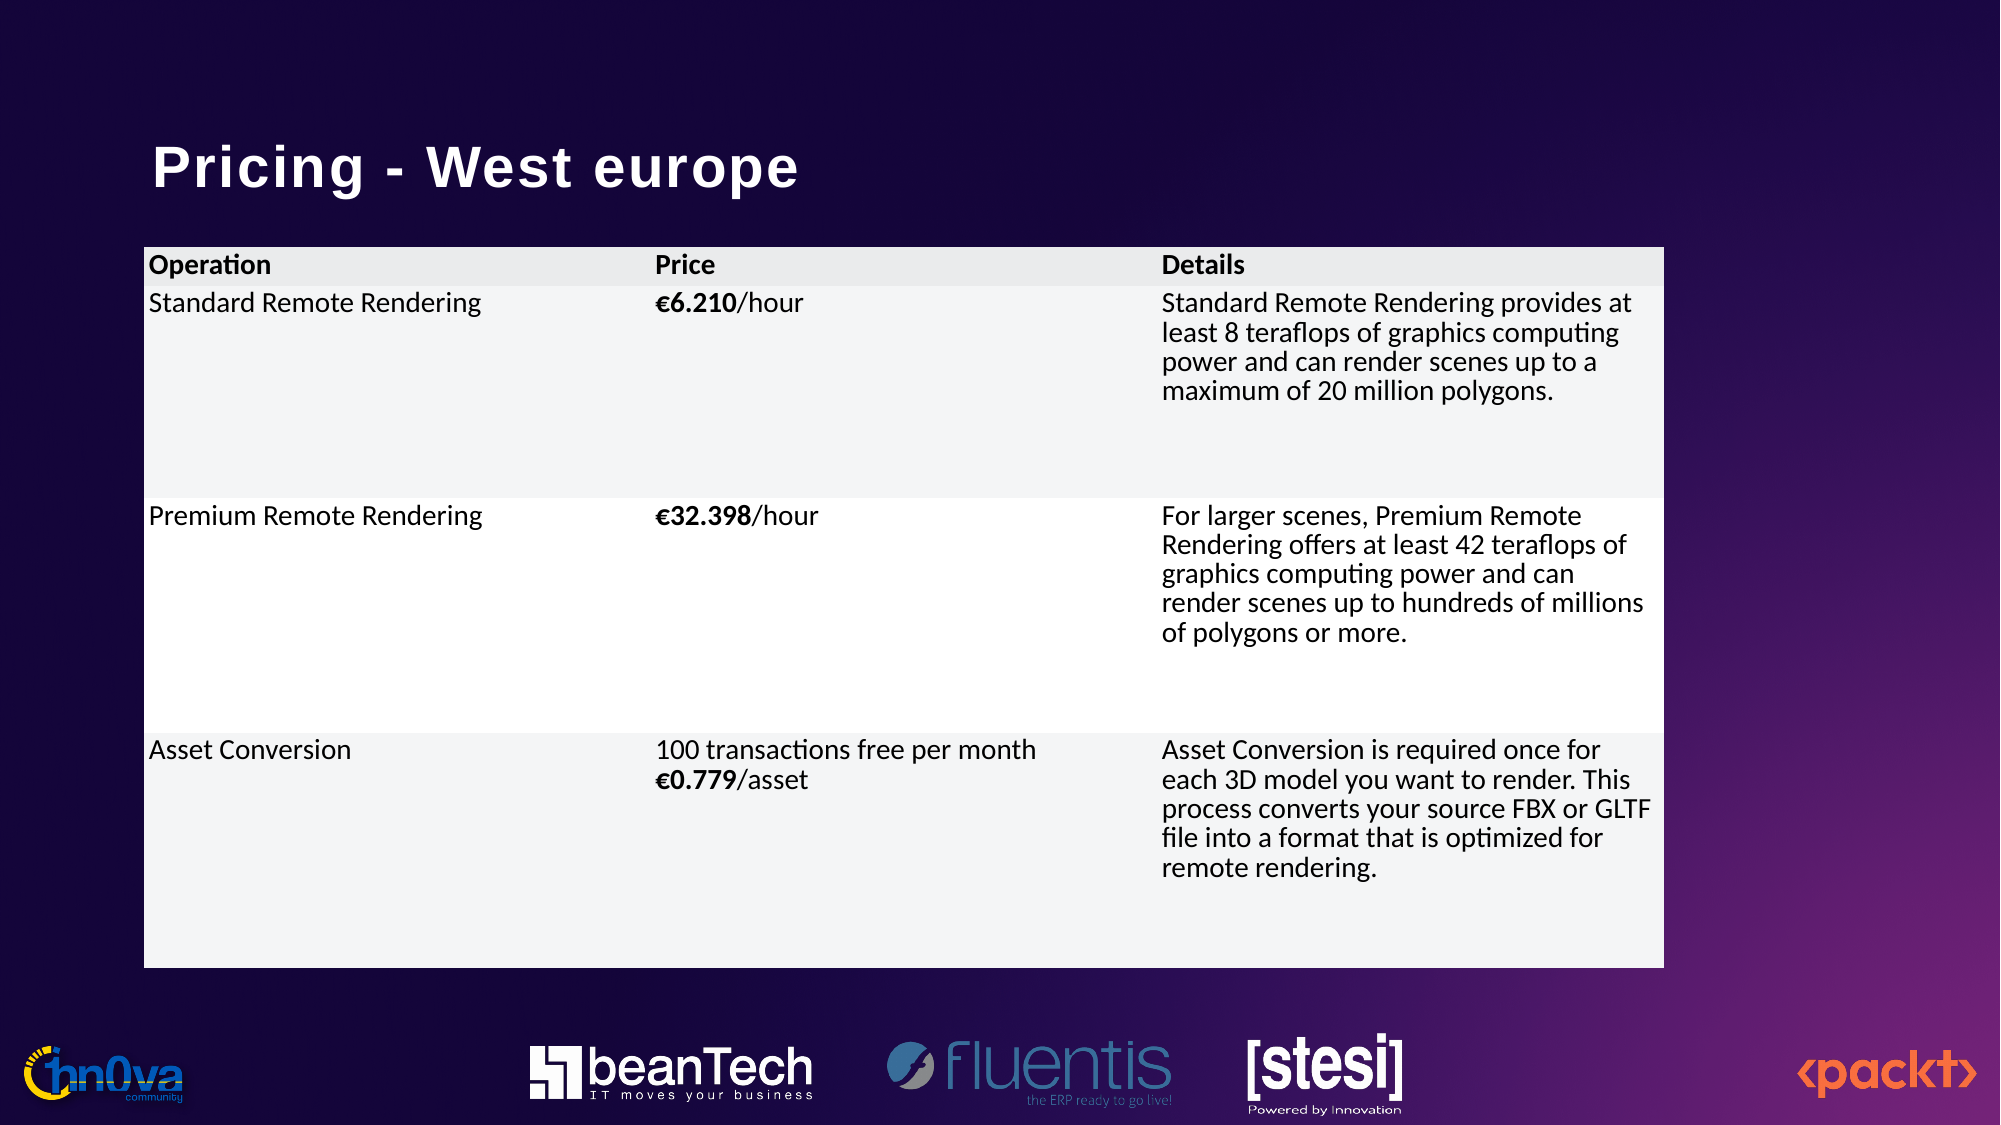

# Pricing - West europe

| Operation | Price | Details |
| --- | --- | --- |
| Standard Remote Rendering | €6.210/hour | Standard Remote Rendering provides at least 8 teraflops of graphics computing power and can render scenes up to a maximum of 20 million polygons. |
| Premium Remote Rendering | €32.398/hour | For larger scenes, Premium Remote Rendering offers at least 42 teraflops of graphics computing power and can render scenes up to hundreds of millions of polygons or more. |
| Asset Conversion | 100 transactions free per month €0.779/asset | Asset Conversion is required once for each 3D model you want to render. This process converts your source FBX or GLTF file into a format that is optimized for remote rendering. |